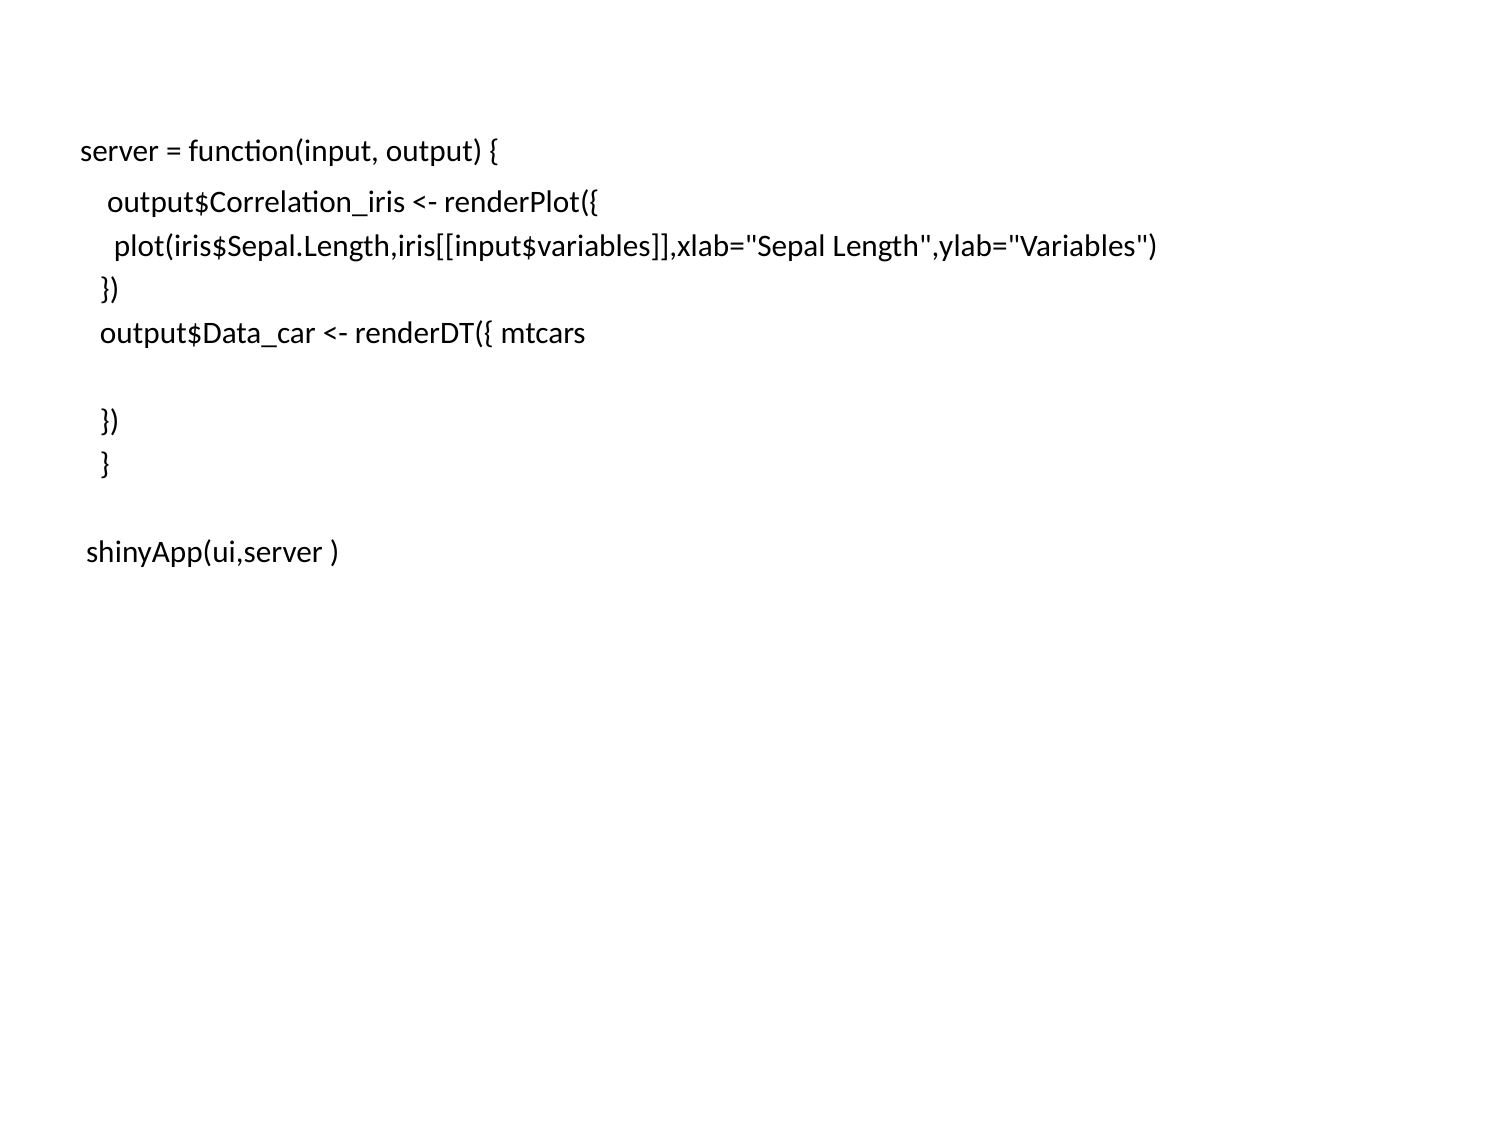

server = function(input, output) {
      output$Correlation_iris <- renderPlot({
       plot(iris$Sepal.Length,iris[[input$variables]],xlab="Sepal Length",ylab="Variables")
     })
     output$Data_car <- renderDT({ mtcars

     })
     }

   shinyApp(ui,server )